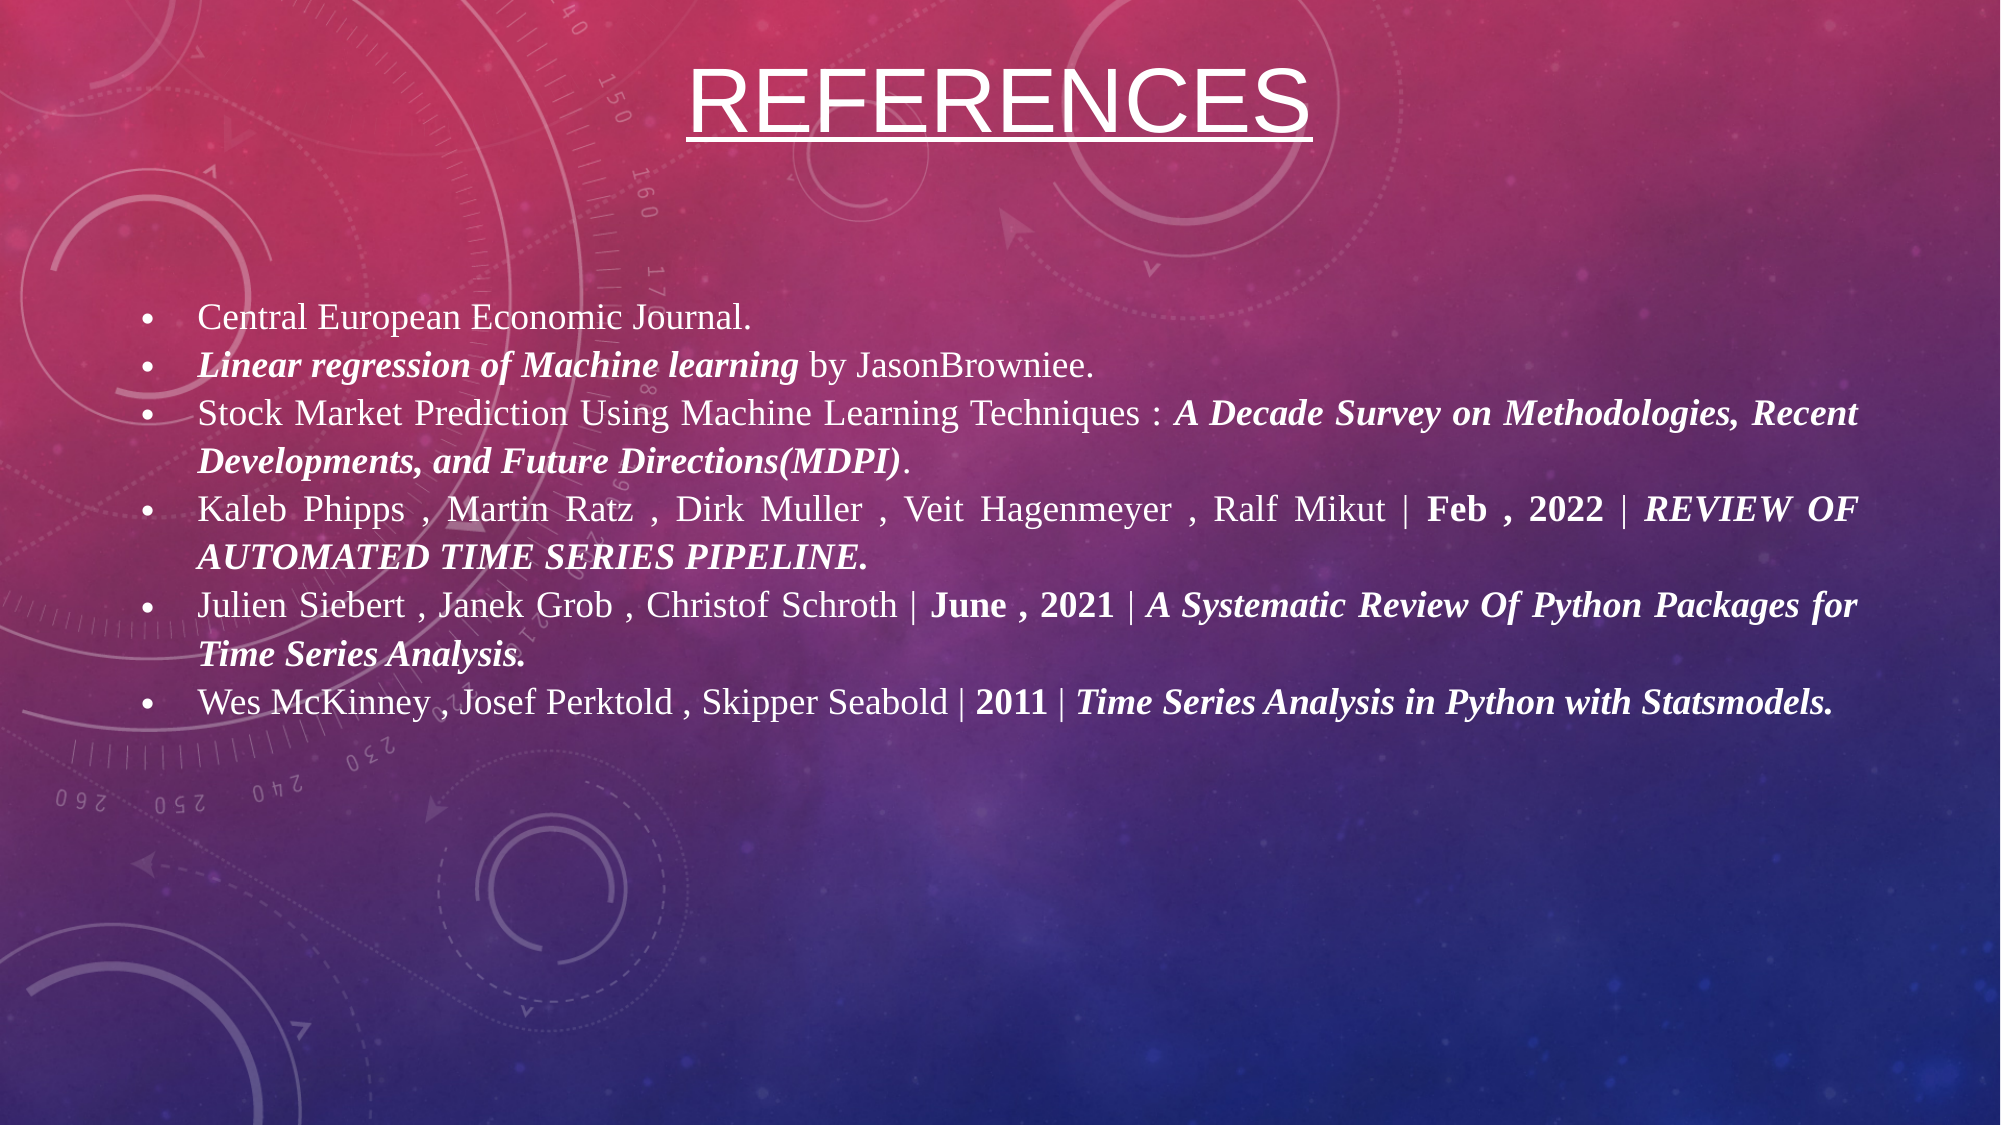

# REFERENCES
Central European Economic Journal.
Linear regression of Machine learning by JasonBrowniee.
Stock Market Prediction Using Machine Learning Techniques : A Decade Survey on Methodologies, Recent Developments, and Future Directions(MDPI).
Kaleb Phipps , Martin Ratz , Dirk Muller , Veit Hagenmeyer , Ralf Mikut | Feb , 2022 | REVIEW OF AUTOMATED TIME SERIES PIPELINE.
Julien Siebert , Janek Grob , Christof Schroth | June , 2021 | A Systematic Review Of Python Packages for Time Series Analysis.
Wes McKinney , Josef Perktold , Skipper Seabold | 2011 | Time Series Analysis in Python with Statsmodels.